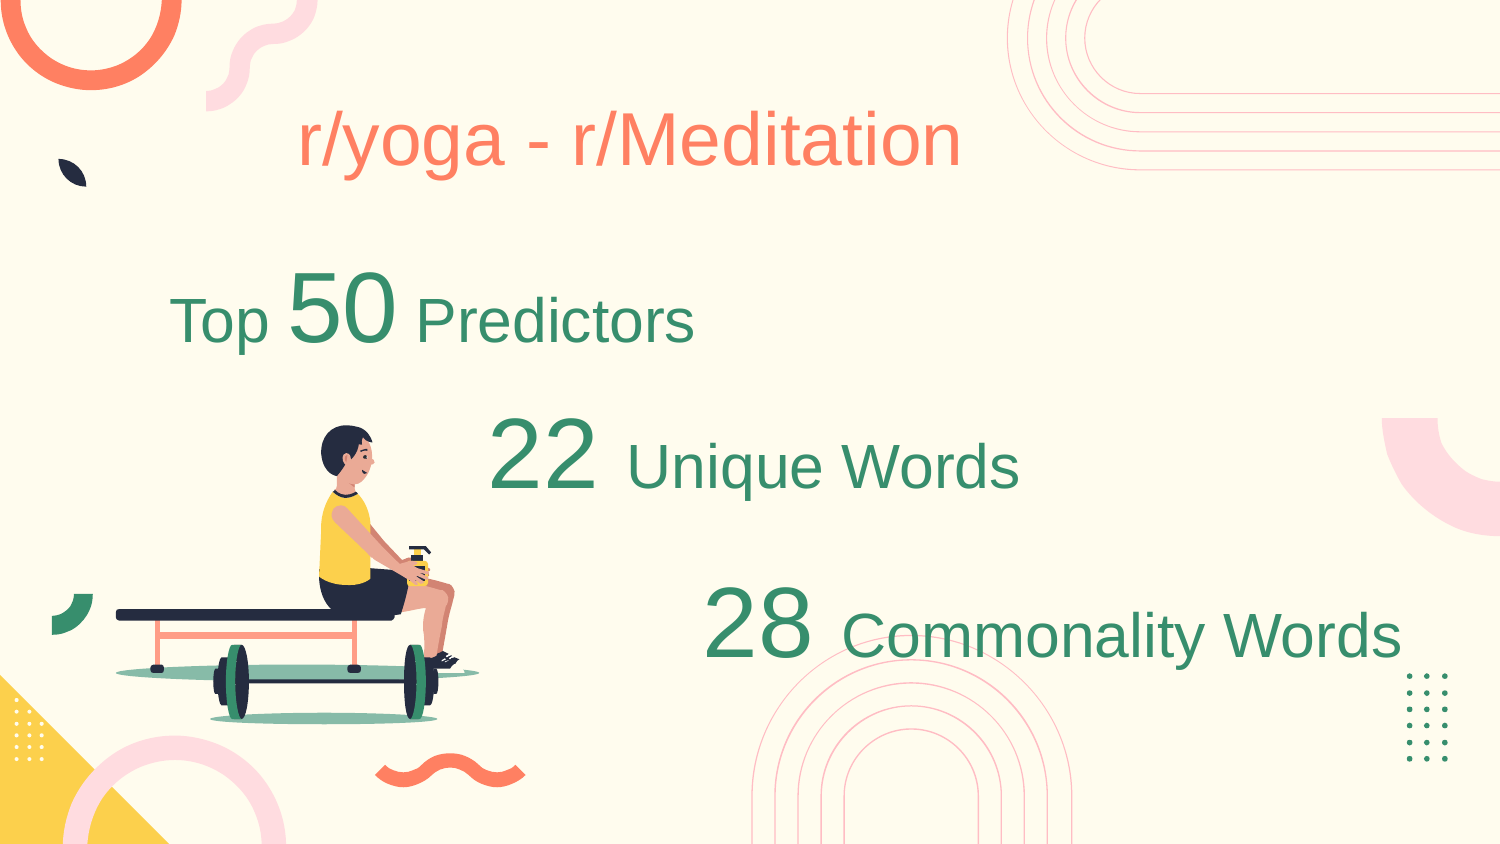

r/yoga - r/Meditation
Top 50 Predictors
# 22 Unique Words

28 Commonality Words